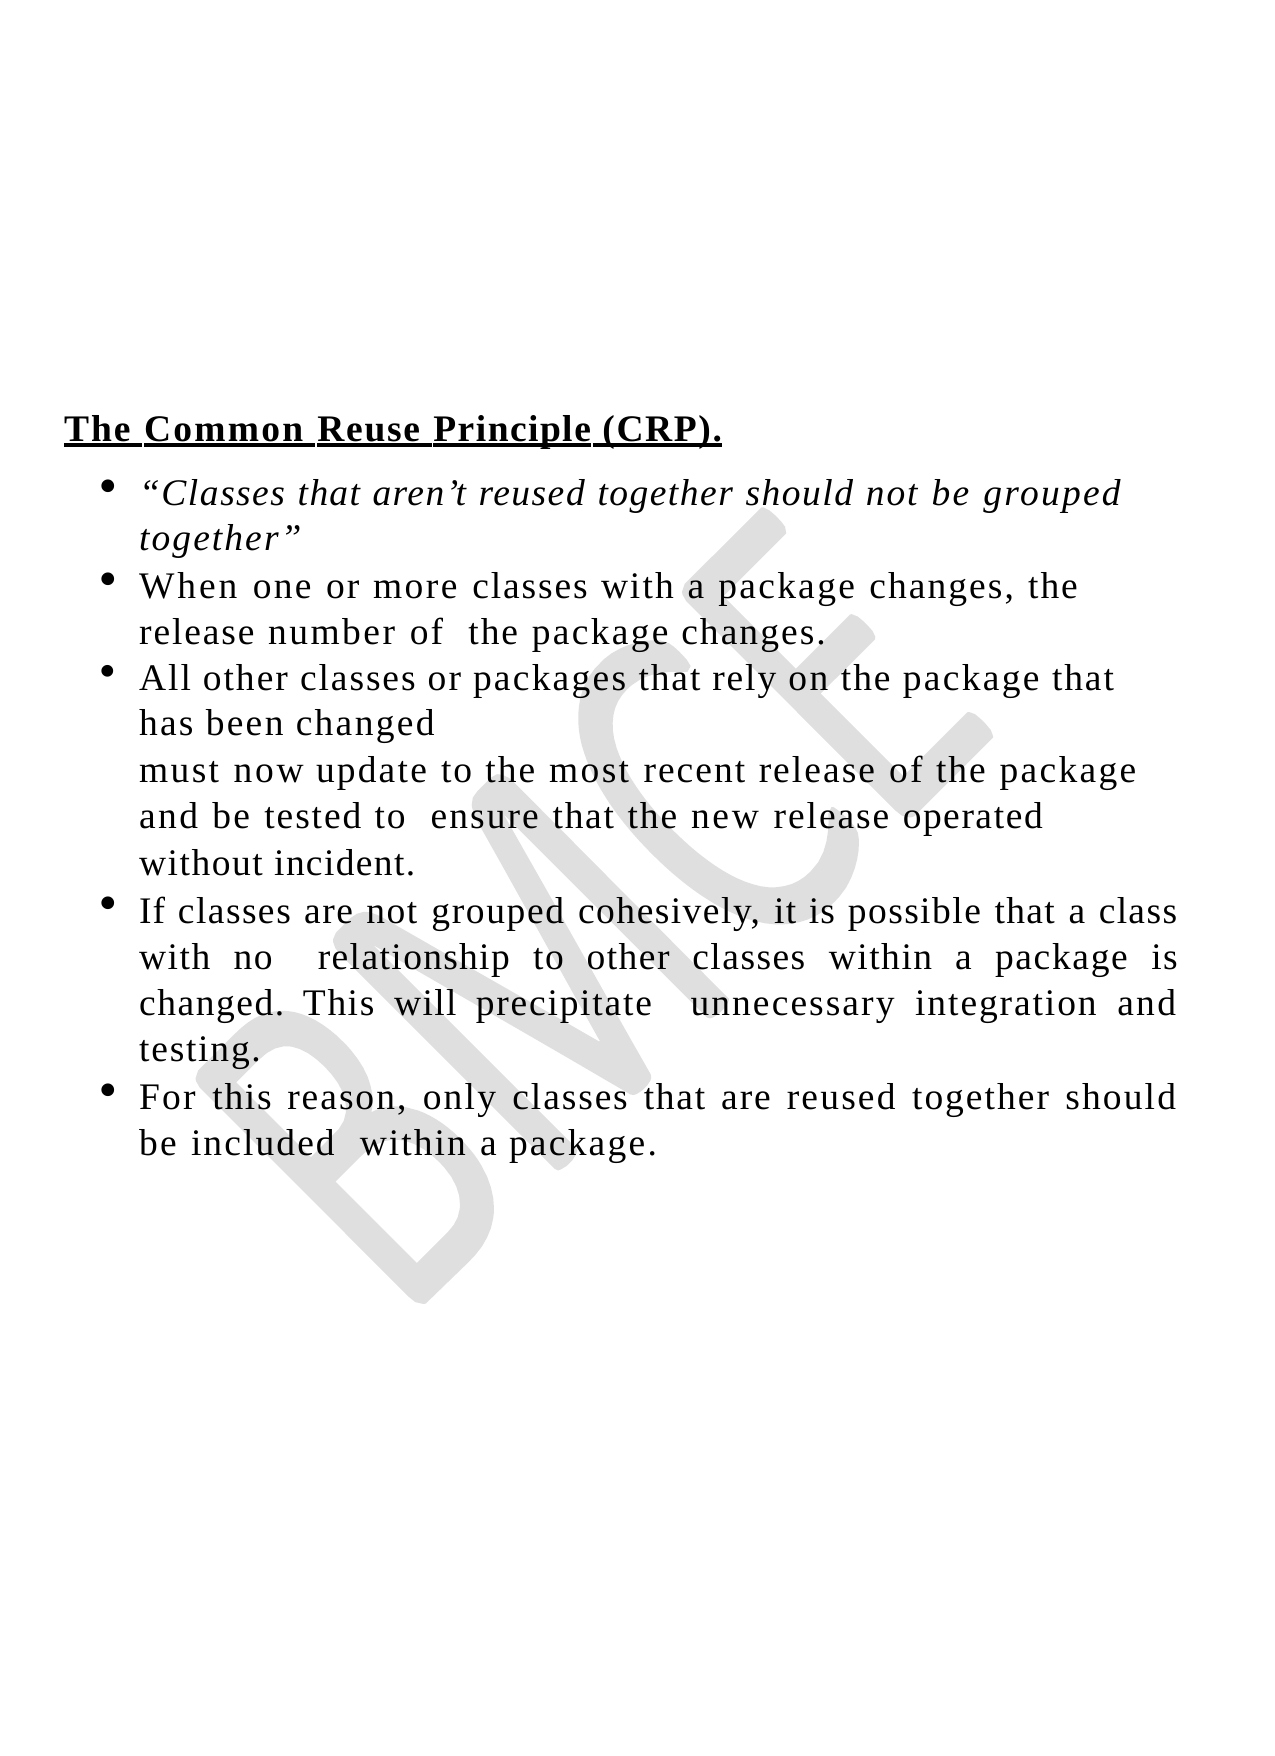

#
The Common Reuse Principle (CRP).
“Classes that aren’t reused together should not be grouped together”
When one or more classes with a package changes, the release number of  the package changes.
All other classes or packages that rely on the package that has been changed
must now update to the most recent release of the package and be tested to  ensure that the new release operated without incident.
If classes are not grouped cohesively, it is possible that a class with no  relationship to other classes within a package is changed. This will precipitate  unnecessary integration and testing.
For this reason, only classes that are reused together should be included  within a package.